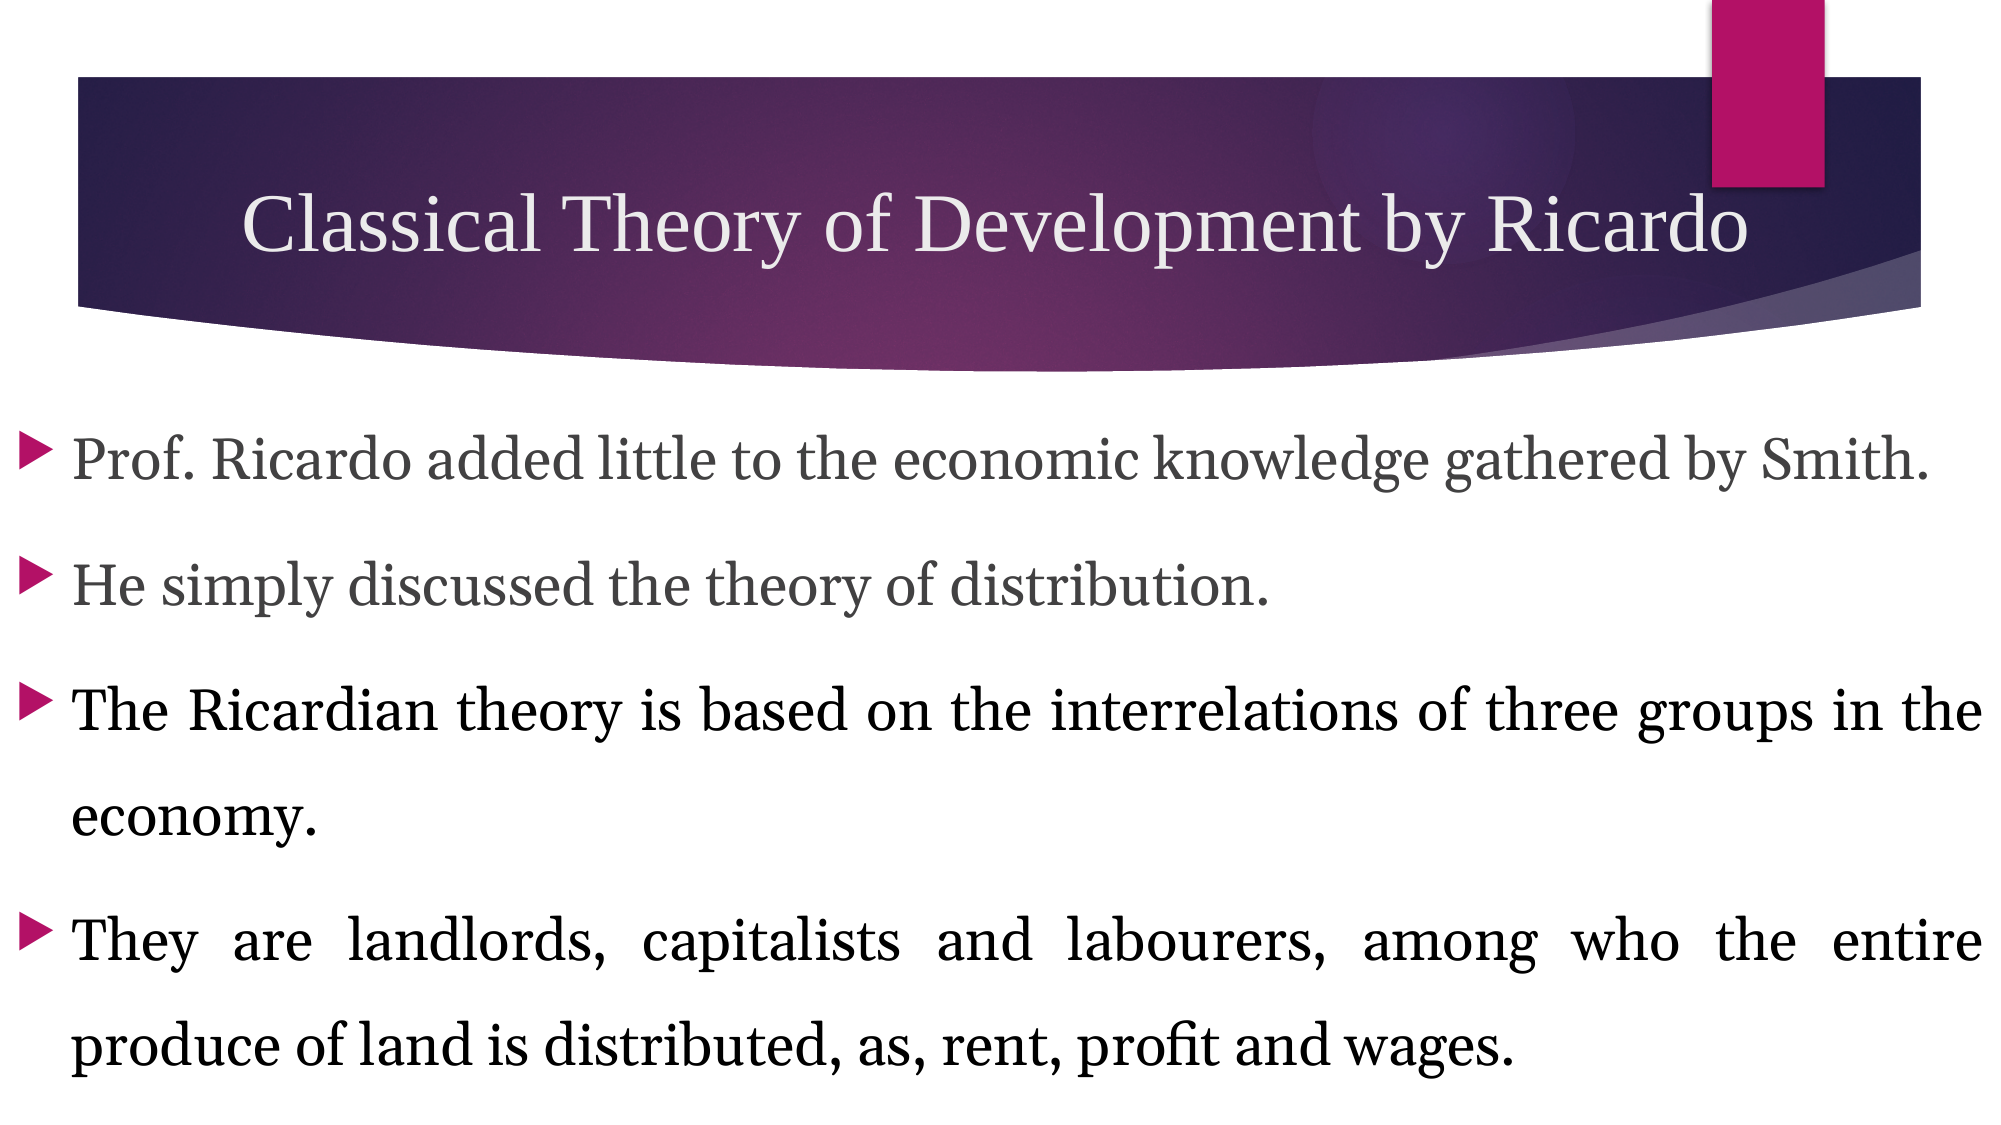

# Classical Theory of Development by Ricardo
Prof. Ricardo added little to the economic knowledge gathered by Smith.
He simply discussed the theory of distribution.
The Ricardian theory is based on the interrelations of three groups in the economy.
They are landlords, capitalists and labourers, among who the entire produce of land is distributed, as, rent, profit and wages.